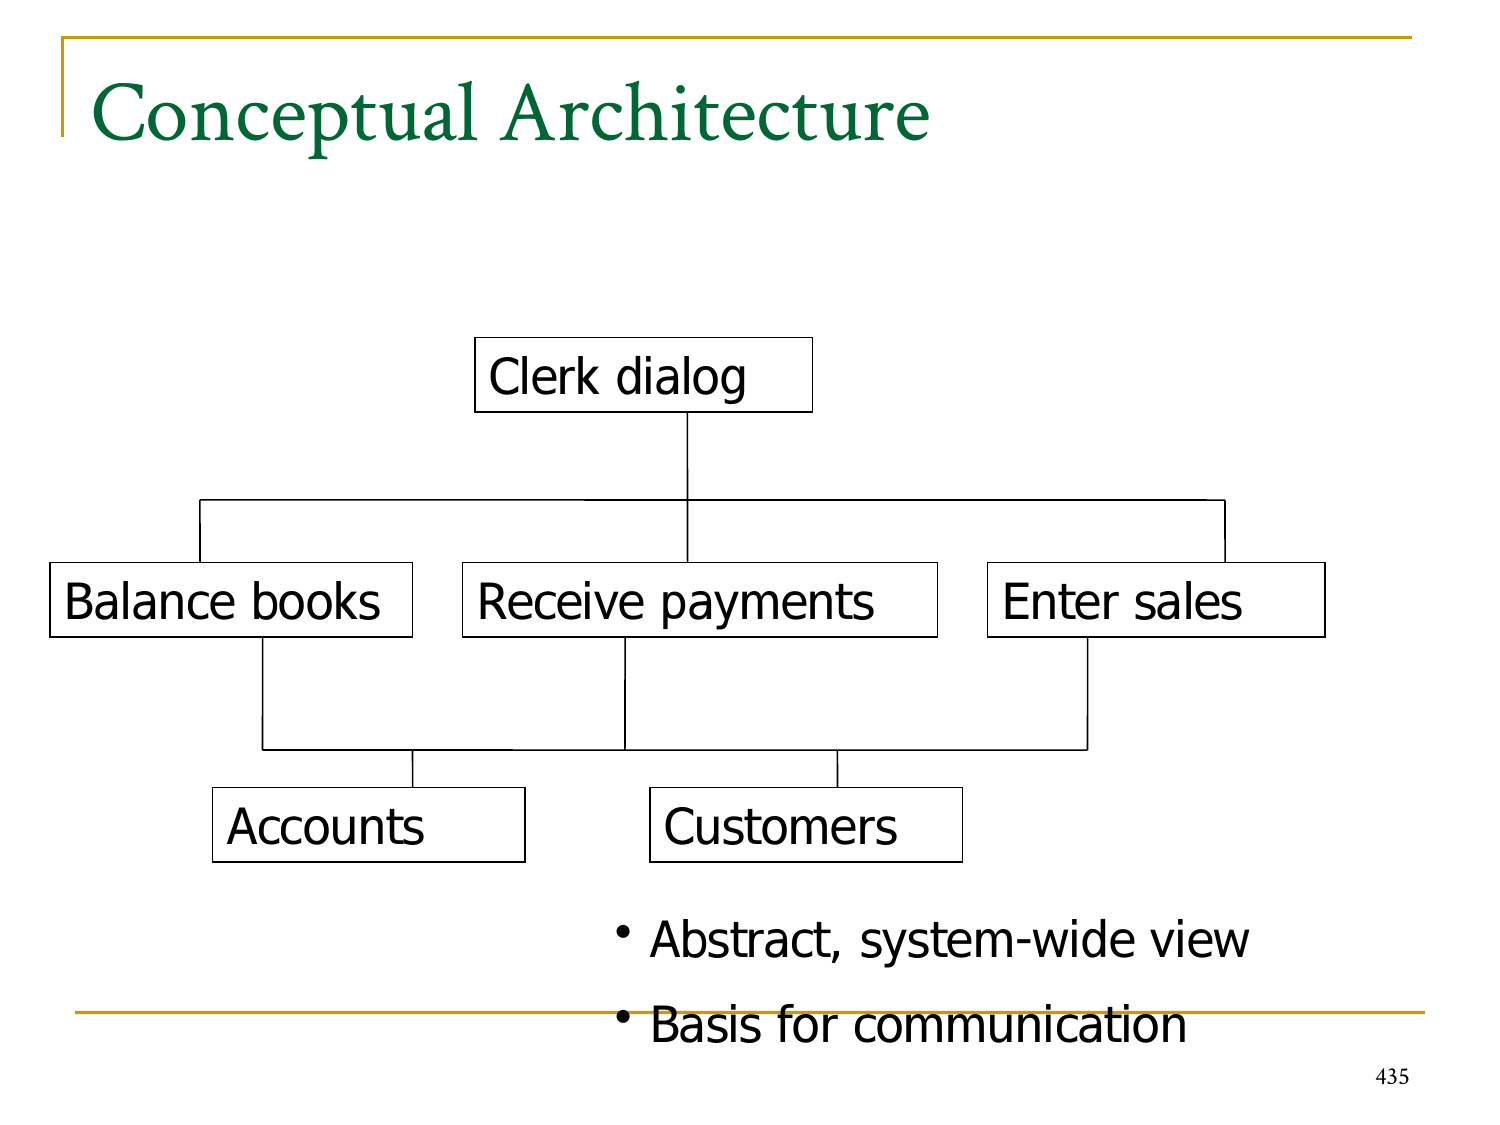

# Conceptual Architecture
Clerk dialog

Balance books
Receive payments
Enter sales

Accounts
Customers
Abstract, system-wide view
Basis for communication
435